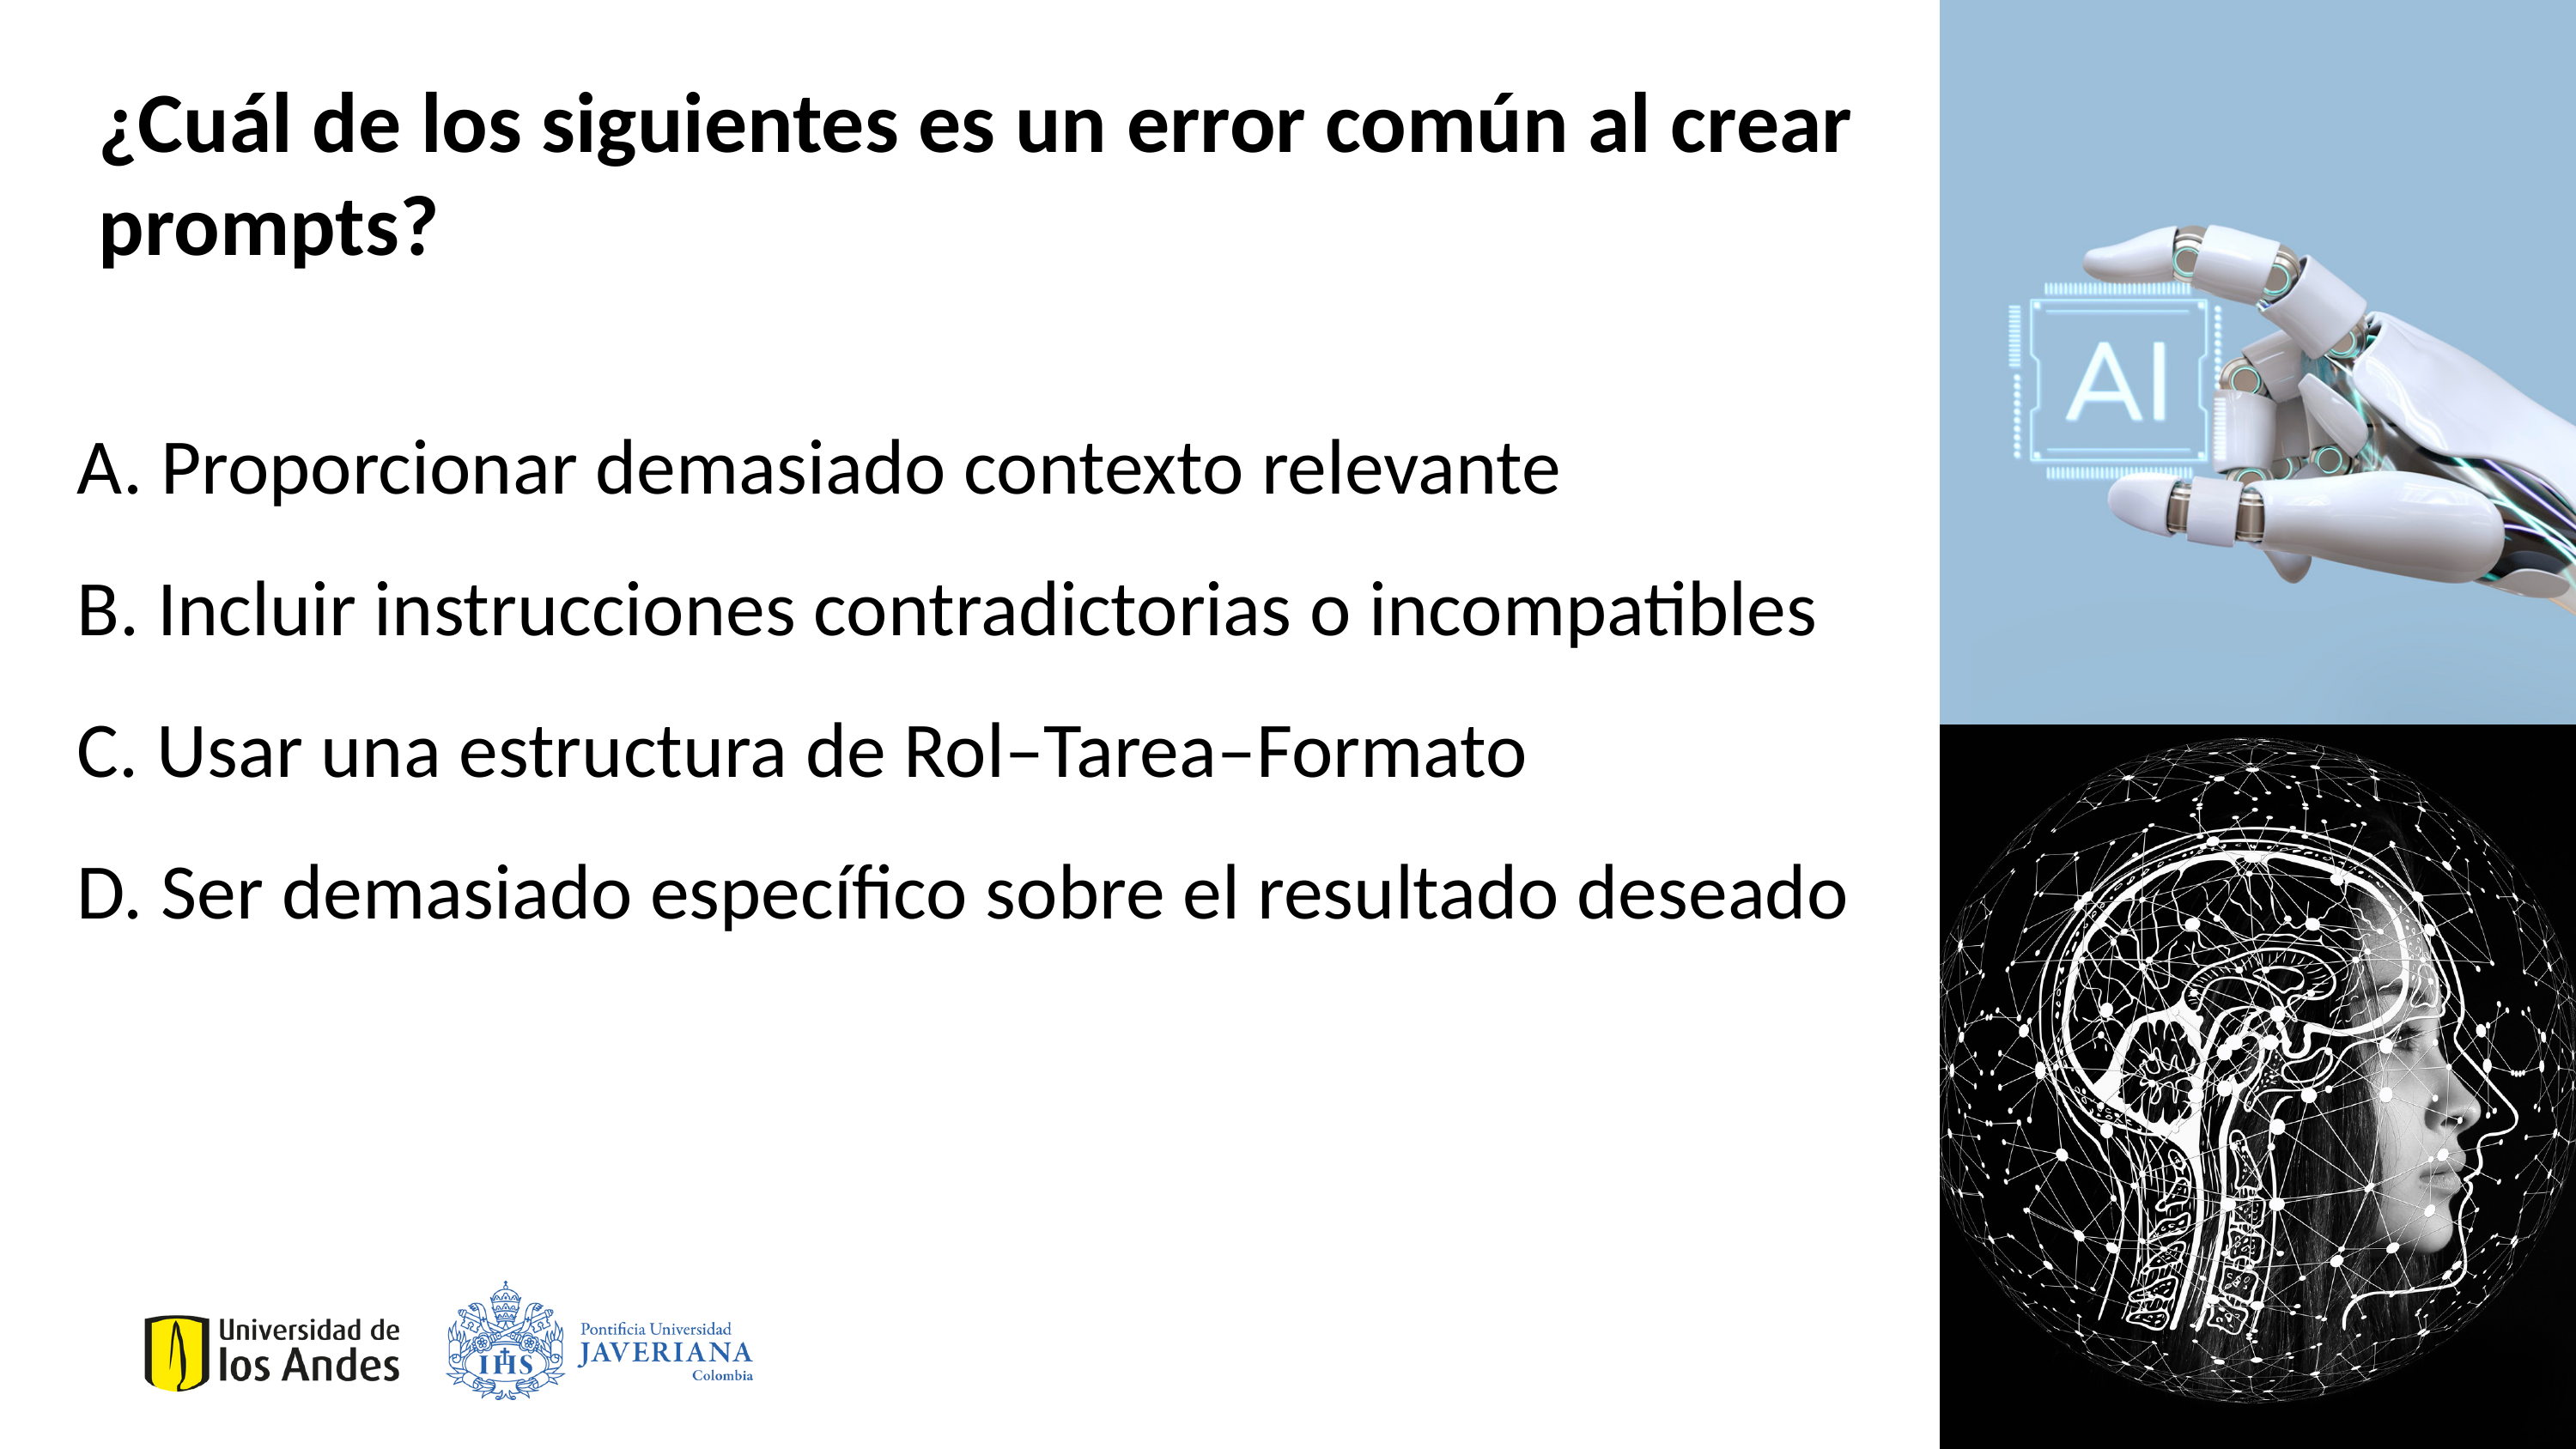

¿Cuál de los siguientes es un error común al crear prompts?
A. Proporcionar demasiado contexto relevante
B. Incluir instrucciones contradictorias o incompatibles
C. Usar una estructura de Rol–Tarea–Formato
D. Ser demasiado específico sobre el resultado deseado